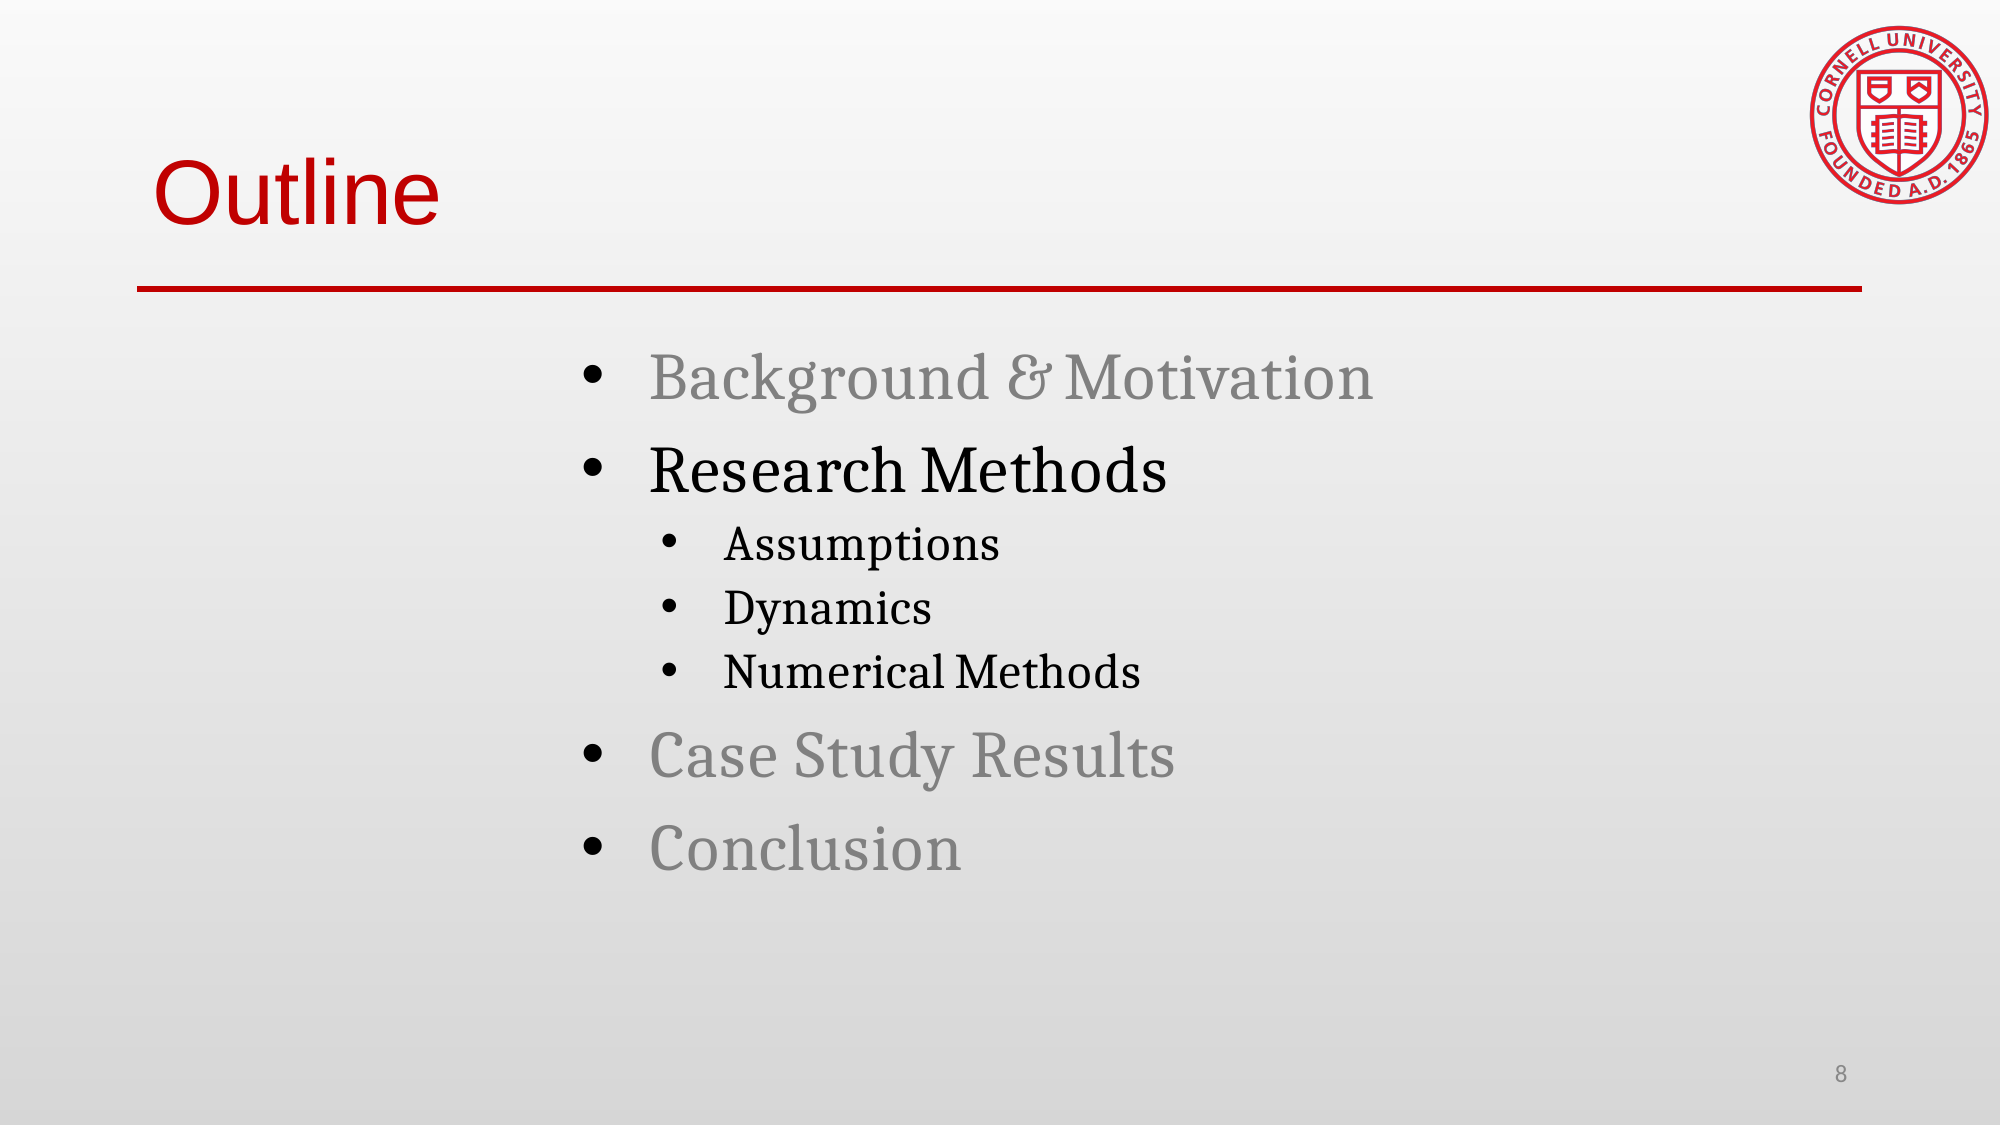

# Outline
Background & Motivation
Research Methods
Assumptions
Dynamics
Numerical Methods
Case Study Results
Conclusion

8